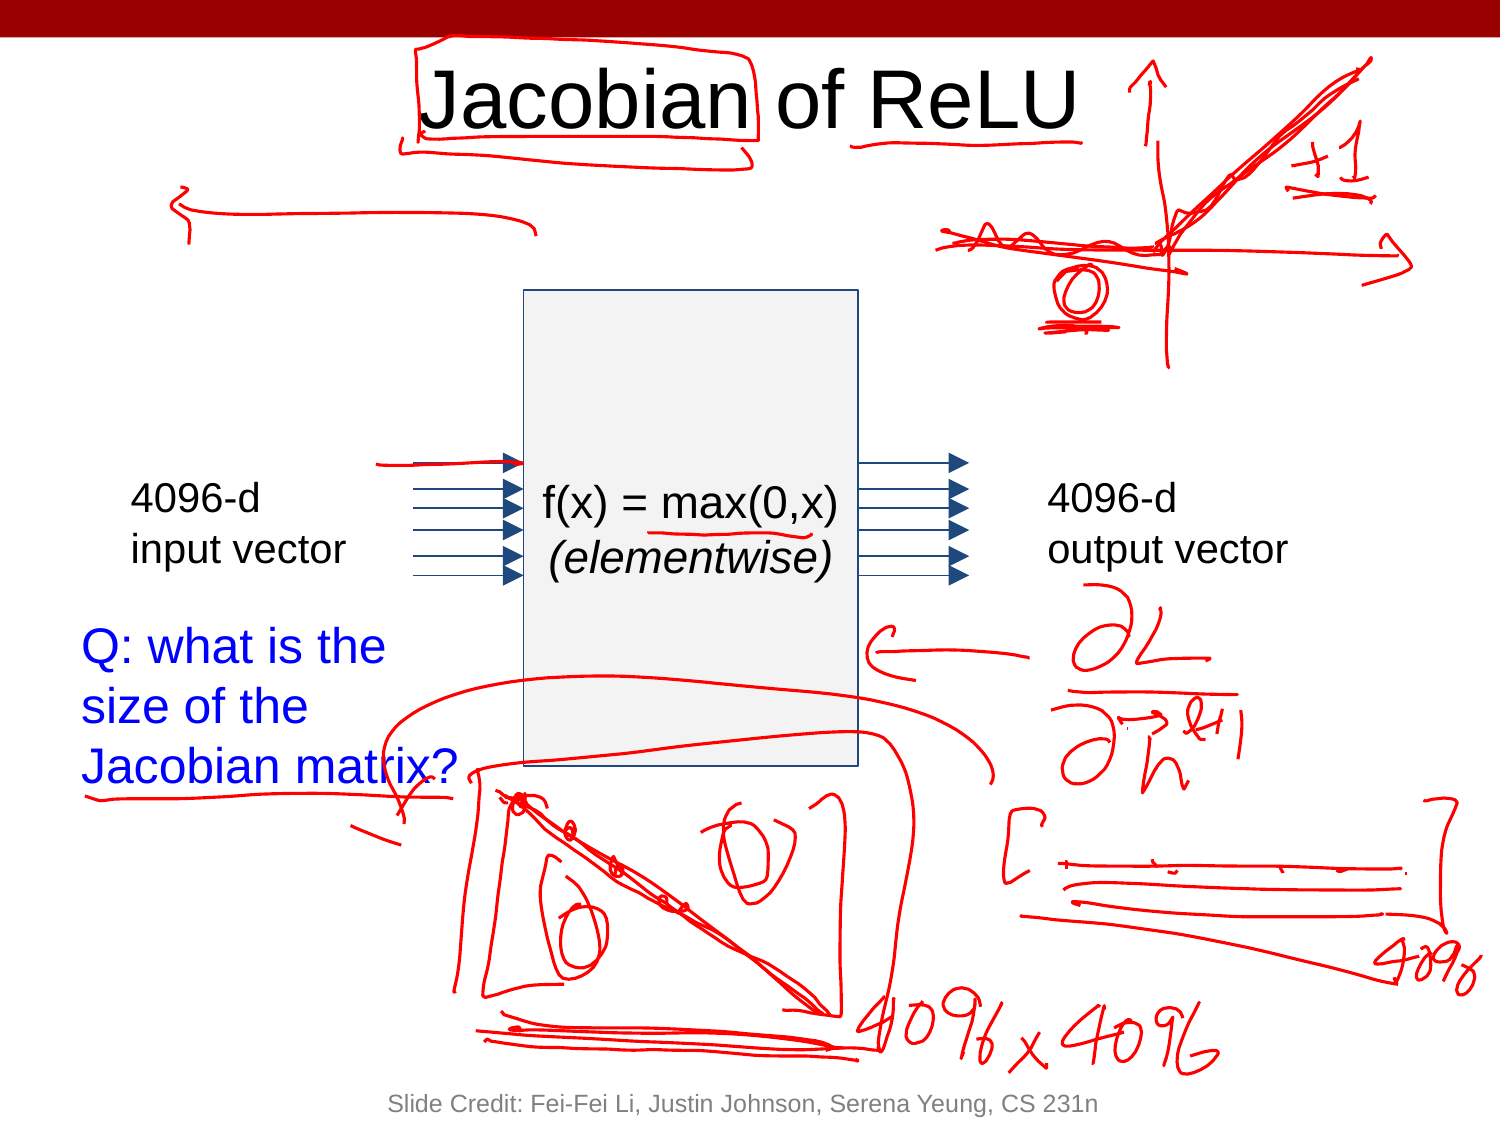

Jacobian of ReLU

f(x) = max(0,x)
(elementwise)

4096-d
input vector
4096-d
output vector

Q: what is the size of the Jacobian matrix?

17

Slide Credit: Fei-Fei Li, Justin Johnson, Serena Yeung, CS 231n